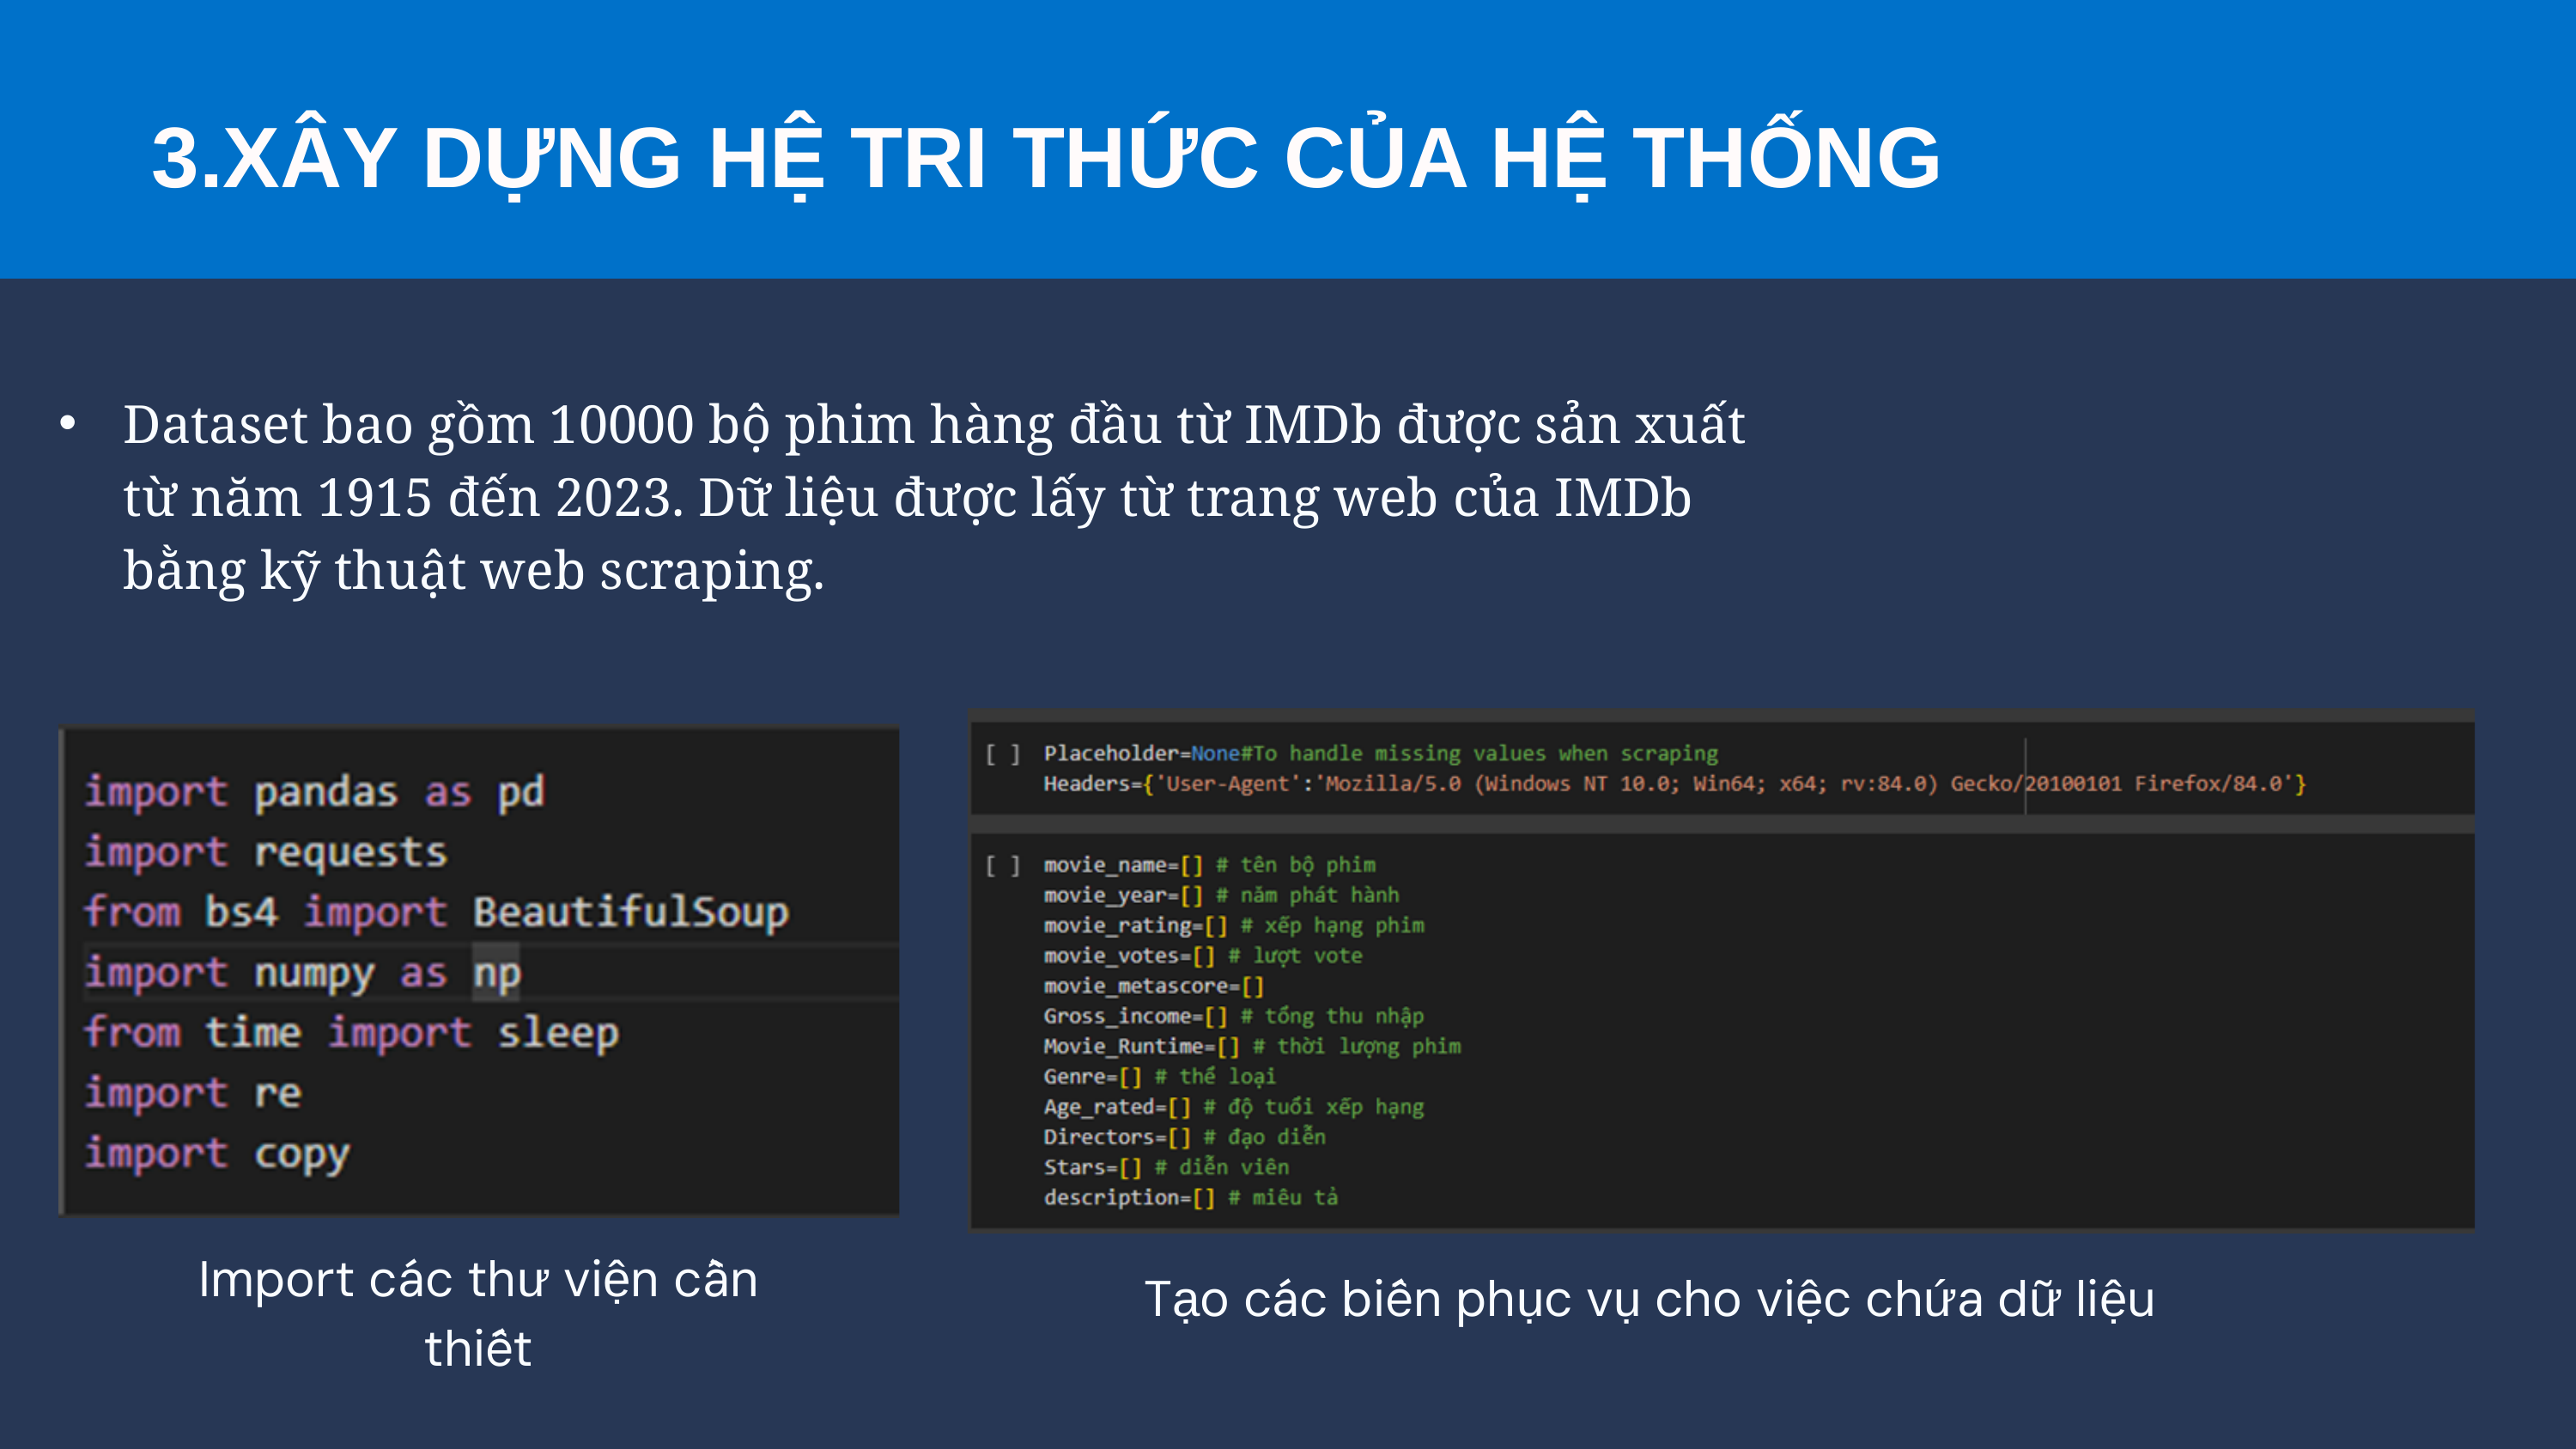

3.XÂY DỰNG HỆ TRI THỨC CỦA HỆ THỐNG
3.XÂY DỰNG HỆ TRI THỨC CỦA HỆ THỐNG

Dataset bao gồm 10000 bộ phim hàng đầu từ IMDb được sản xuất từ năm 1915 đến 2023. Dữ liệu được lấy từ trang web của IMDb bằng kỹ thuật web scraping.

Import các thư viện cần thiết
Tạo các biến phục vụ cho việc chứa dữ liệu